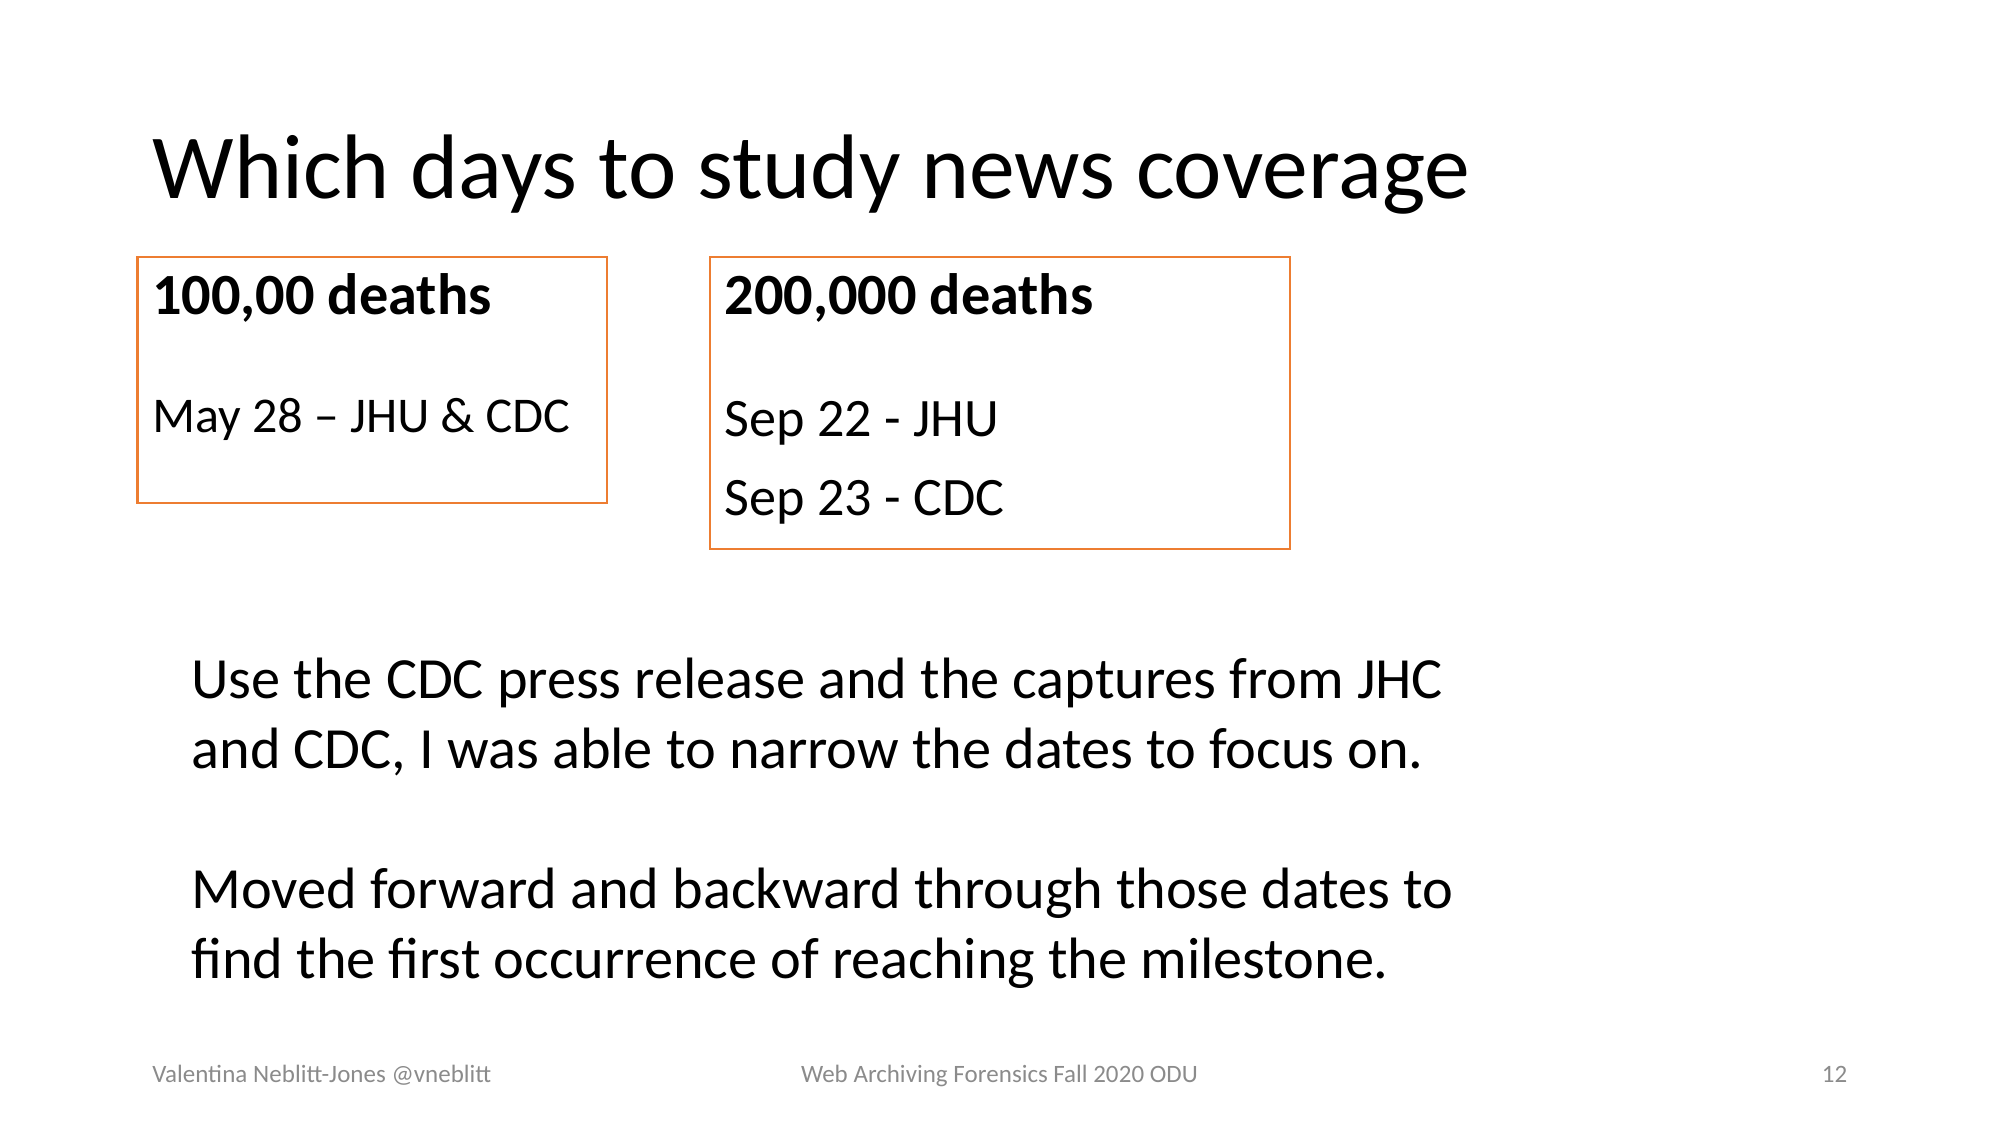

# Which days to study news coverage
100,00 deaths

May 28 – JHU & CDC
200,000 deaths

Sep 22 - JHU
Sep 23 - CDC
Use the CDC press release and the captures from JHC and CDC, I was able to narrow the dates to focus on.

Moved forward and backward through those dates to find the first occurrence of reaching the milestone.
Valentina Neblitt-Jones @vneblitt
Web Archiving Forensics Fall 2020 ODU
12